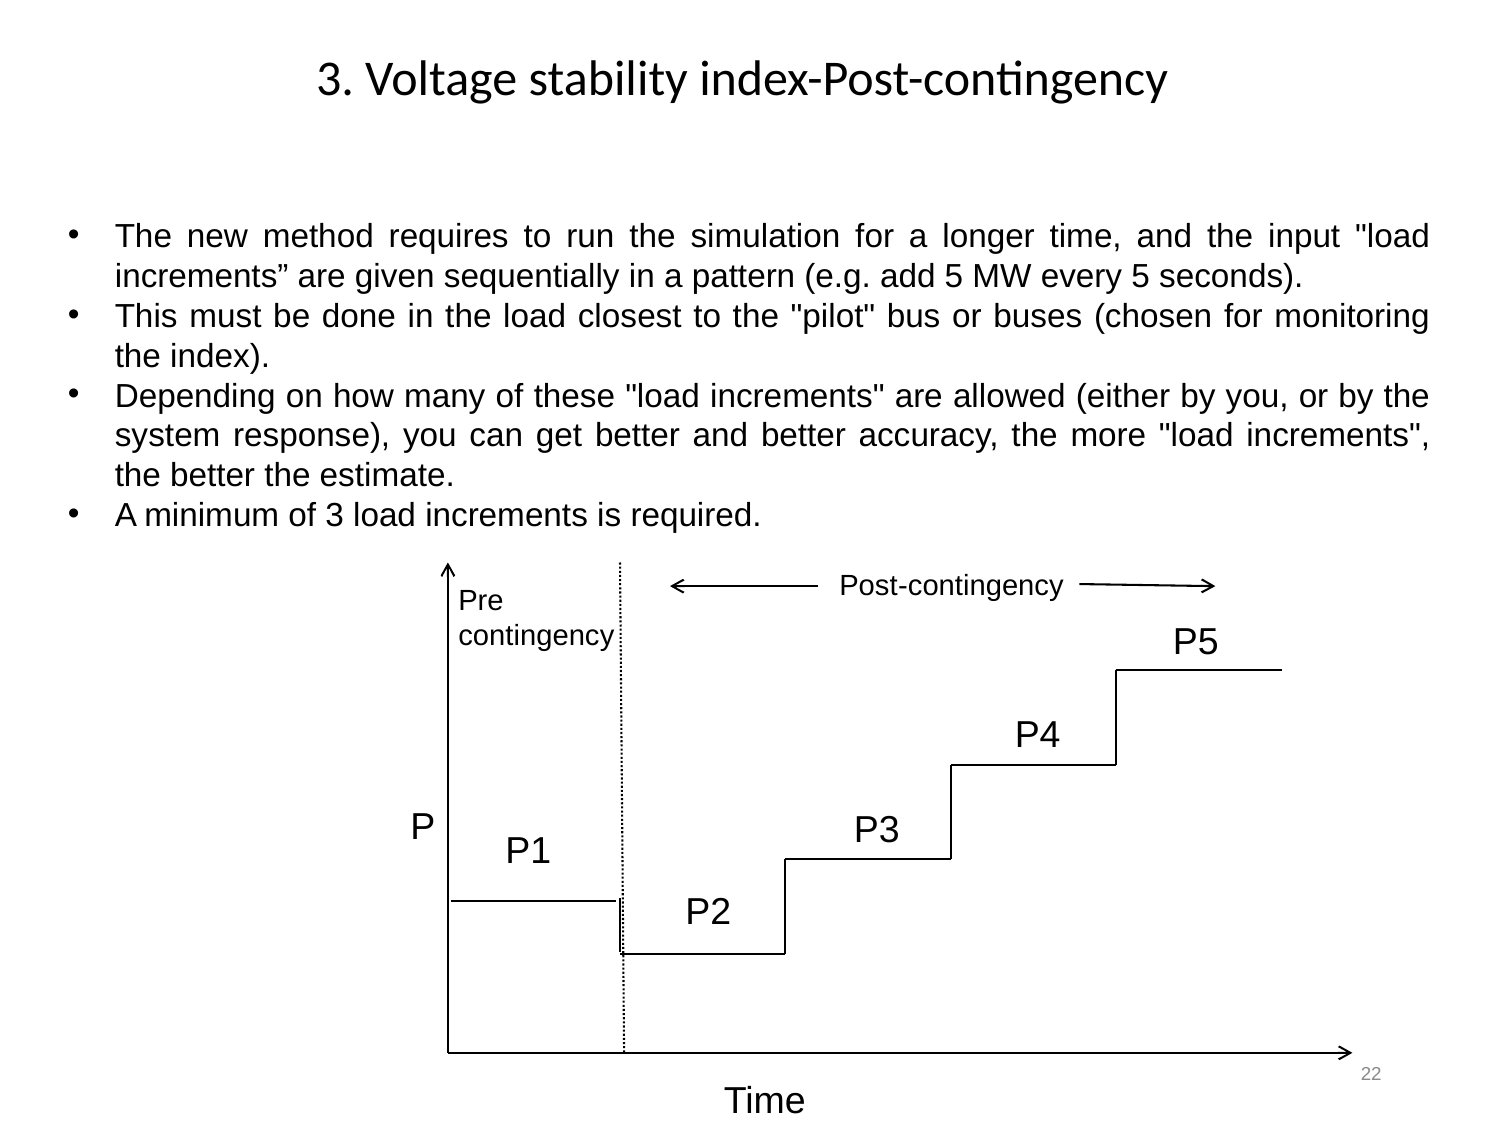

# 3. Voltage stability index-Post-contingency
The new method requires to run the simulation for a longer time, and the input "load increments” are given sequentially in a pattern (e.g. add 5 MW every 5 seconds).
This must be done in the load closest to the "pilot" bus or buses (chosen for monitoring the index).
Depending on how many of these "load increments" are allowed (either by you, or by the system response), you can get better and better accuracy, the more "load increments", the better the estimate.
A minimum of 3 load increments is required.
Post-contingency
Pre
contingency
P5
P4
P
P3
P1
P2
22
Time